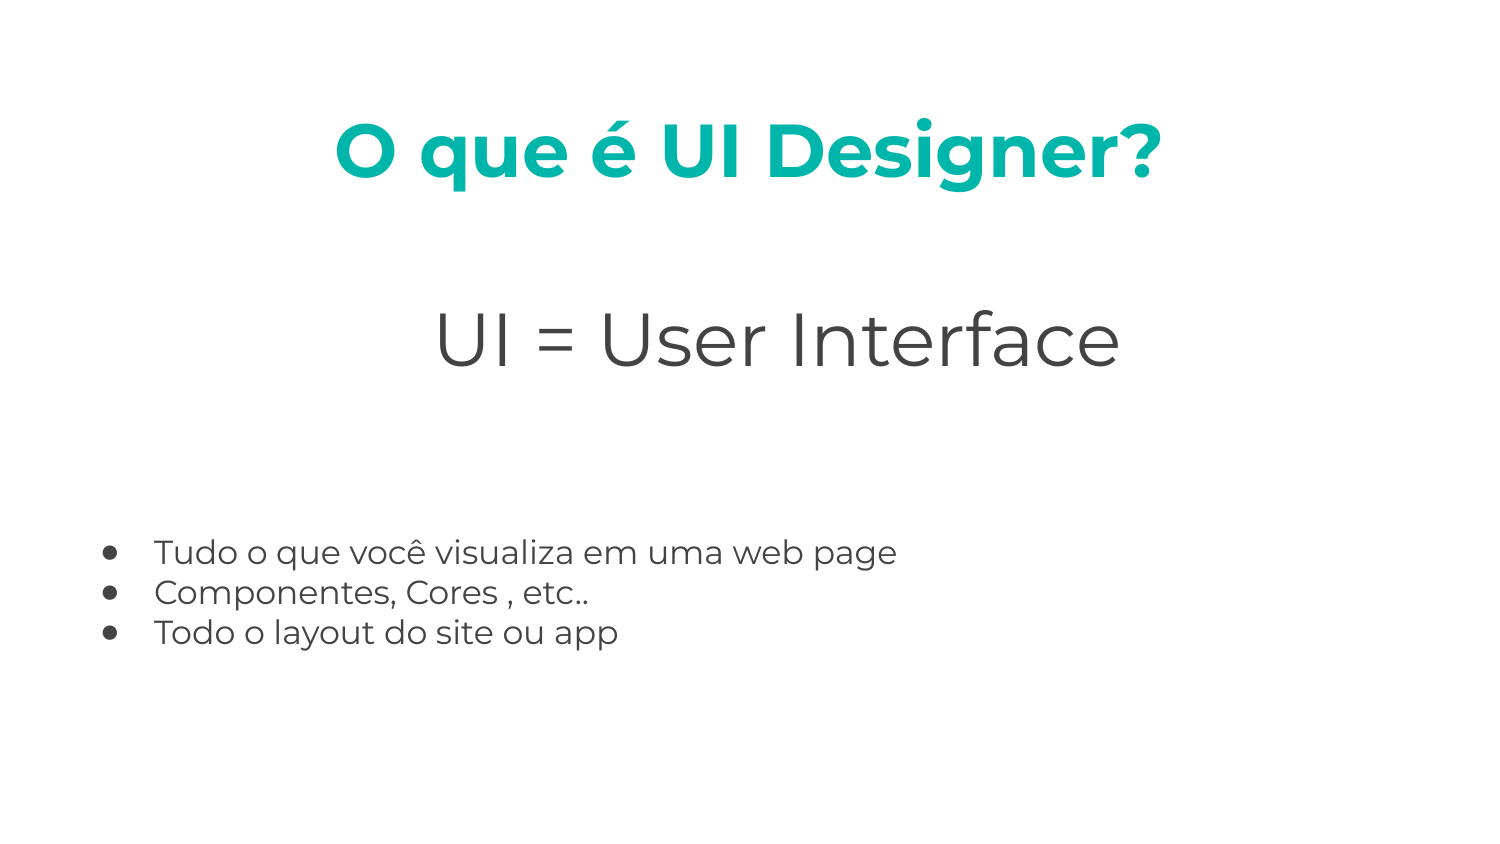

O que é UI Designer?

UI = User Interface
Tudo o que você visualiza em uma web page
Componentes, Cores , etc..
Todo o layout do site ou app